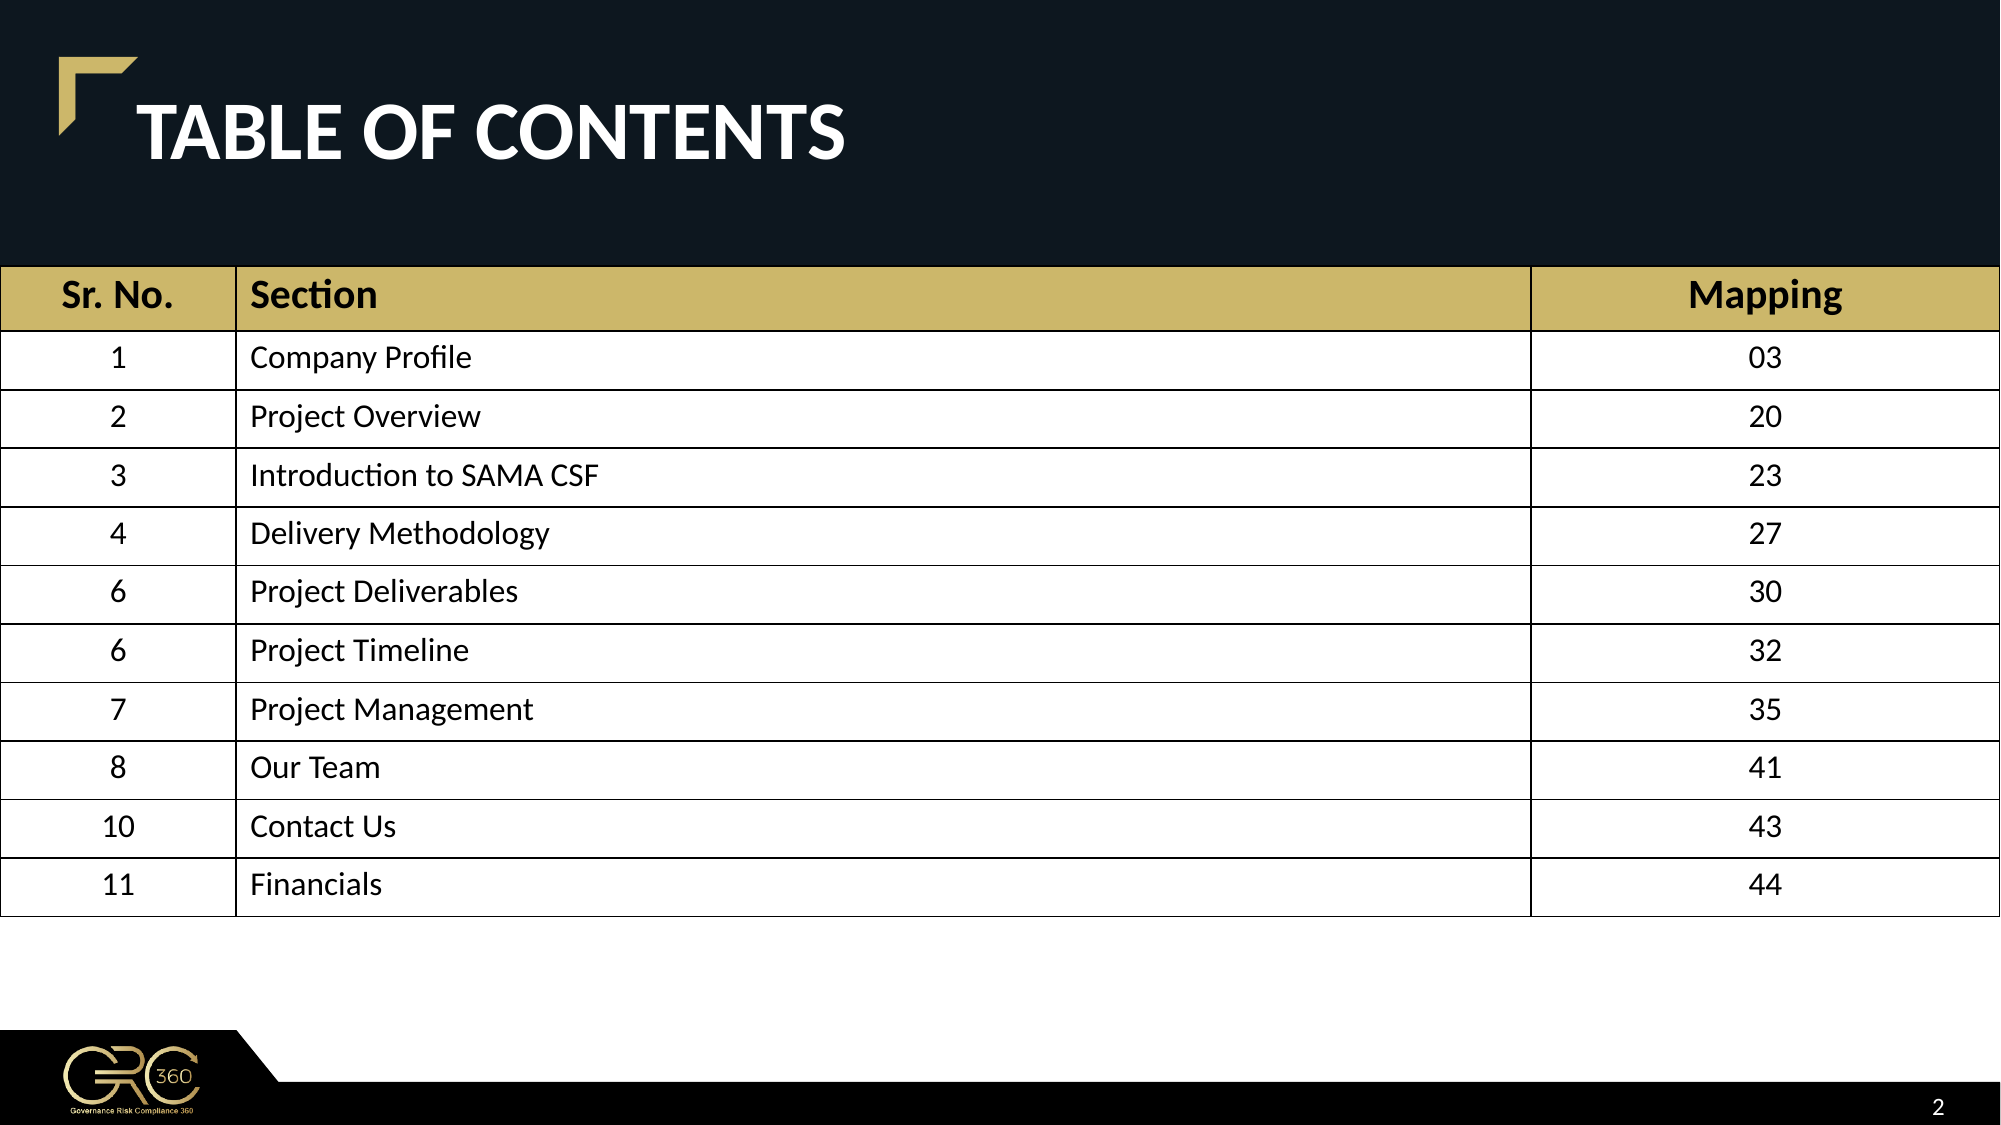

TABLE OF CONTENTS

| Sr. No. | Section | Mapping |
| --- | --- | --- |
| 1 | Company Profile | 03 |
| 2 | Project Overview | 20 |
| 3 | Introduction to SAMA CSF | 23 |
| 4 | Delivery Methodology | 27 |
| 6 | Project Deliverables | 30 |
| 6 | Project Timeline | 32 |
| 7 | Project Management | 35 |
| 8 | Our Team | 41 |
| 10 | Contact Us | 43 |
| 11 | Financials | 44 |